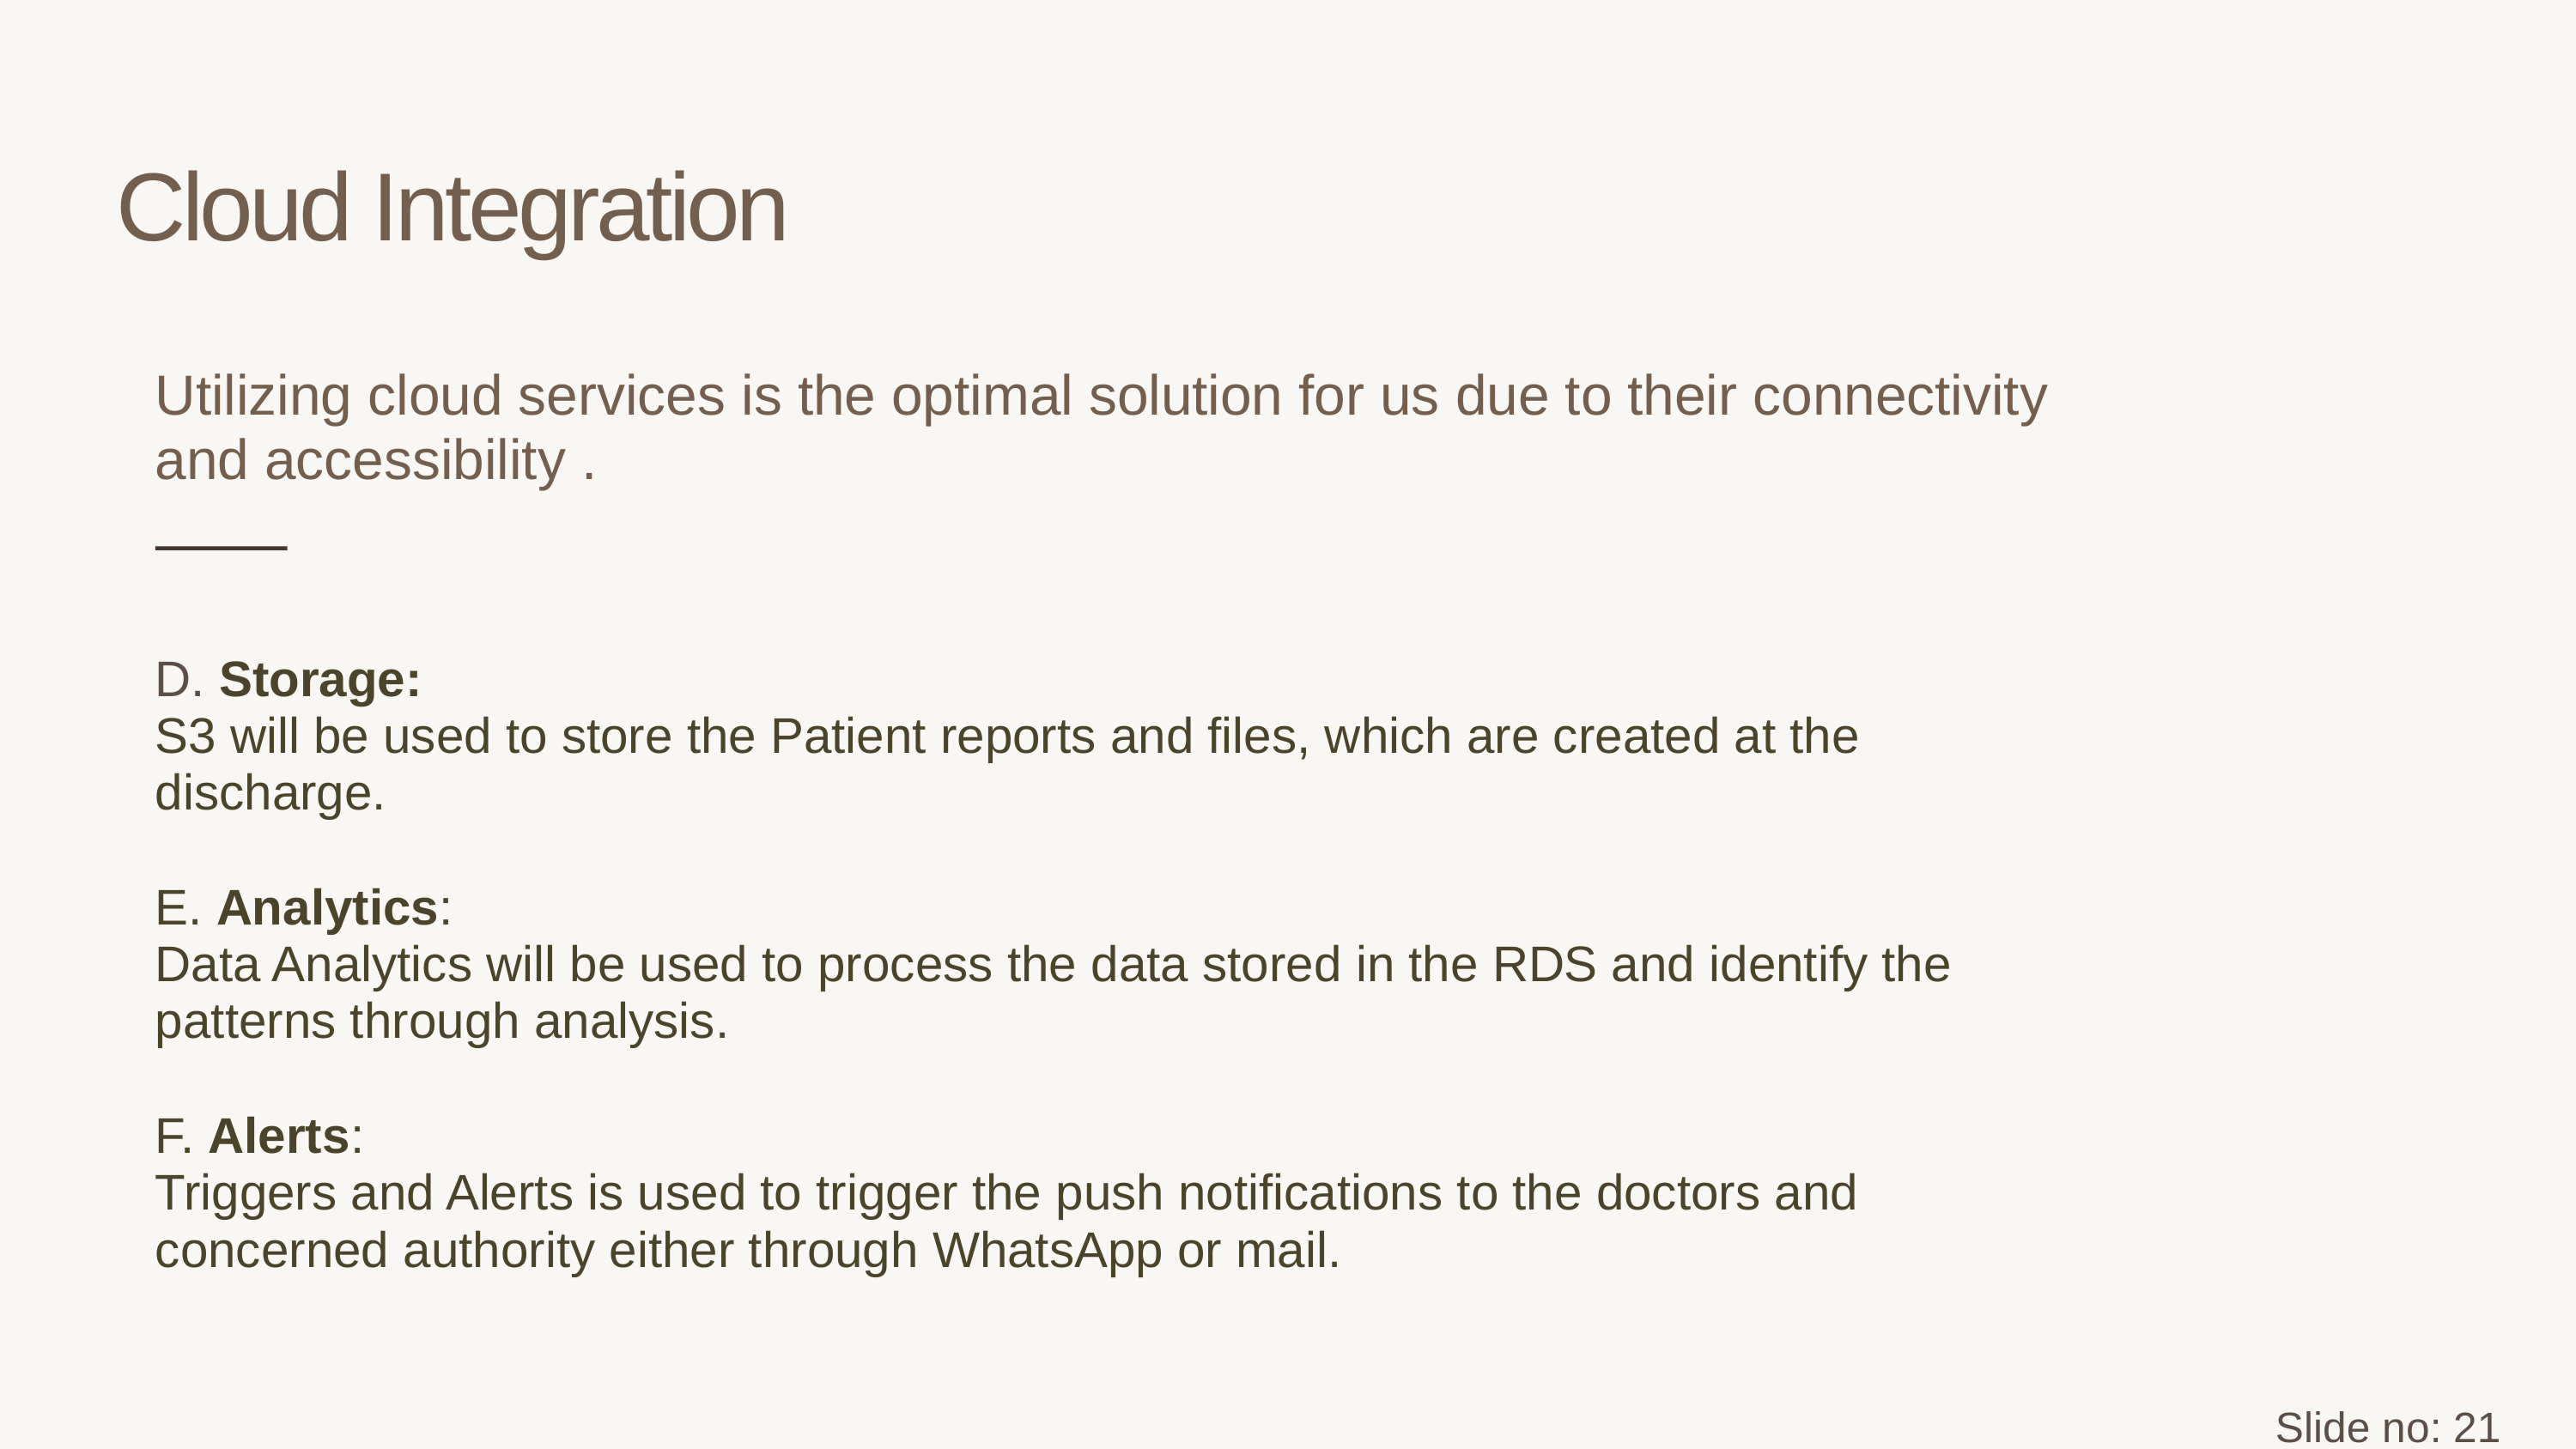

Cloud Integration
Utilizing cloud services is the optimal solution for us due to their connectivity and accessibility .

D. Storage:
S3 will be used to store the Patient reports and files, which are created at the discharge.

E. Analytics:
Data Analytics will be used to process the data stored in the RDS and identify the patterns through analysis.

F. Alerts:
Triggers and Alerts is used to trigger the push notifications to the doctors and concerned authority either through WhatsApp or mail.
Slide no: 21